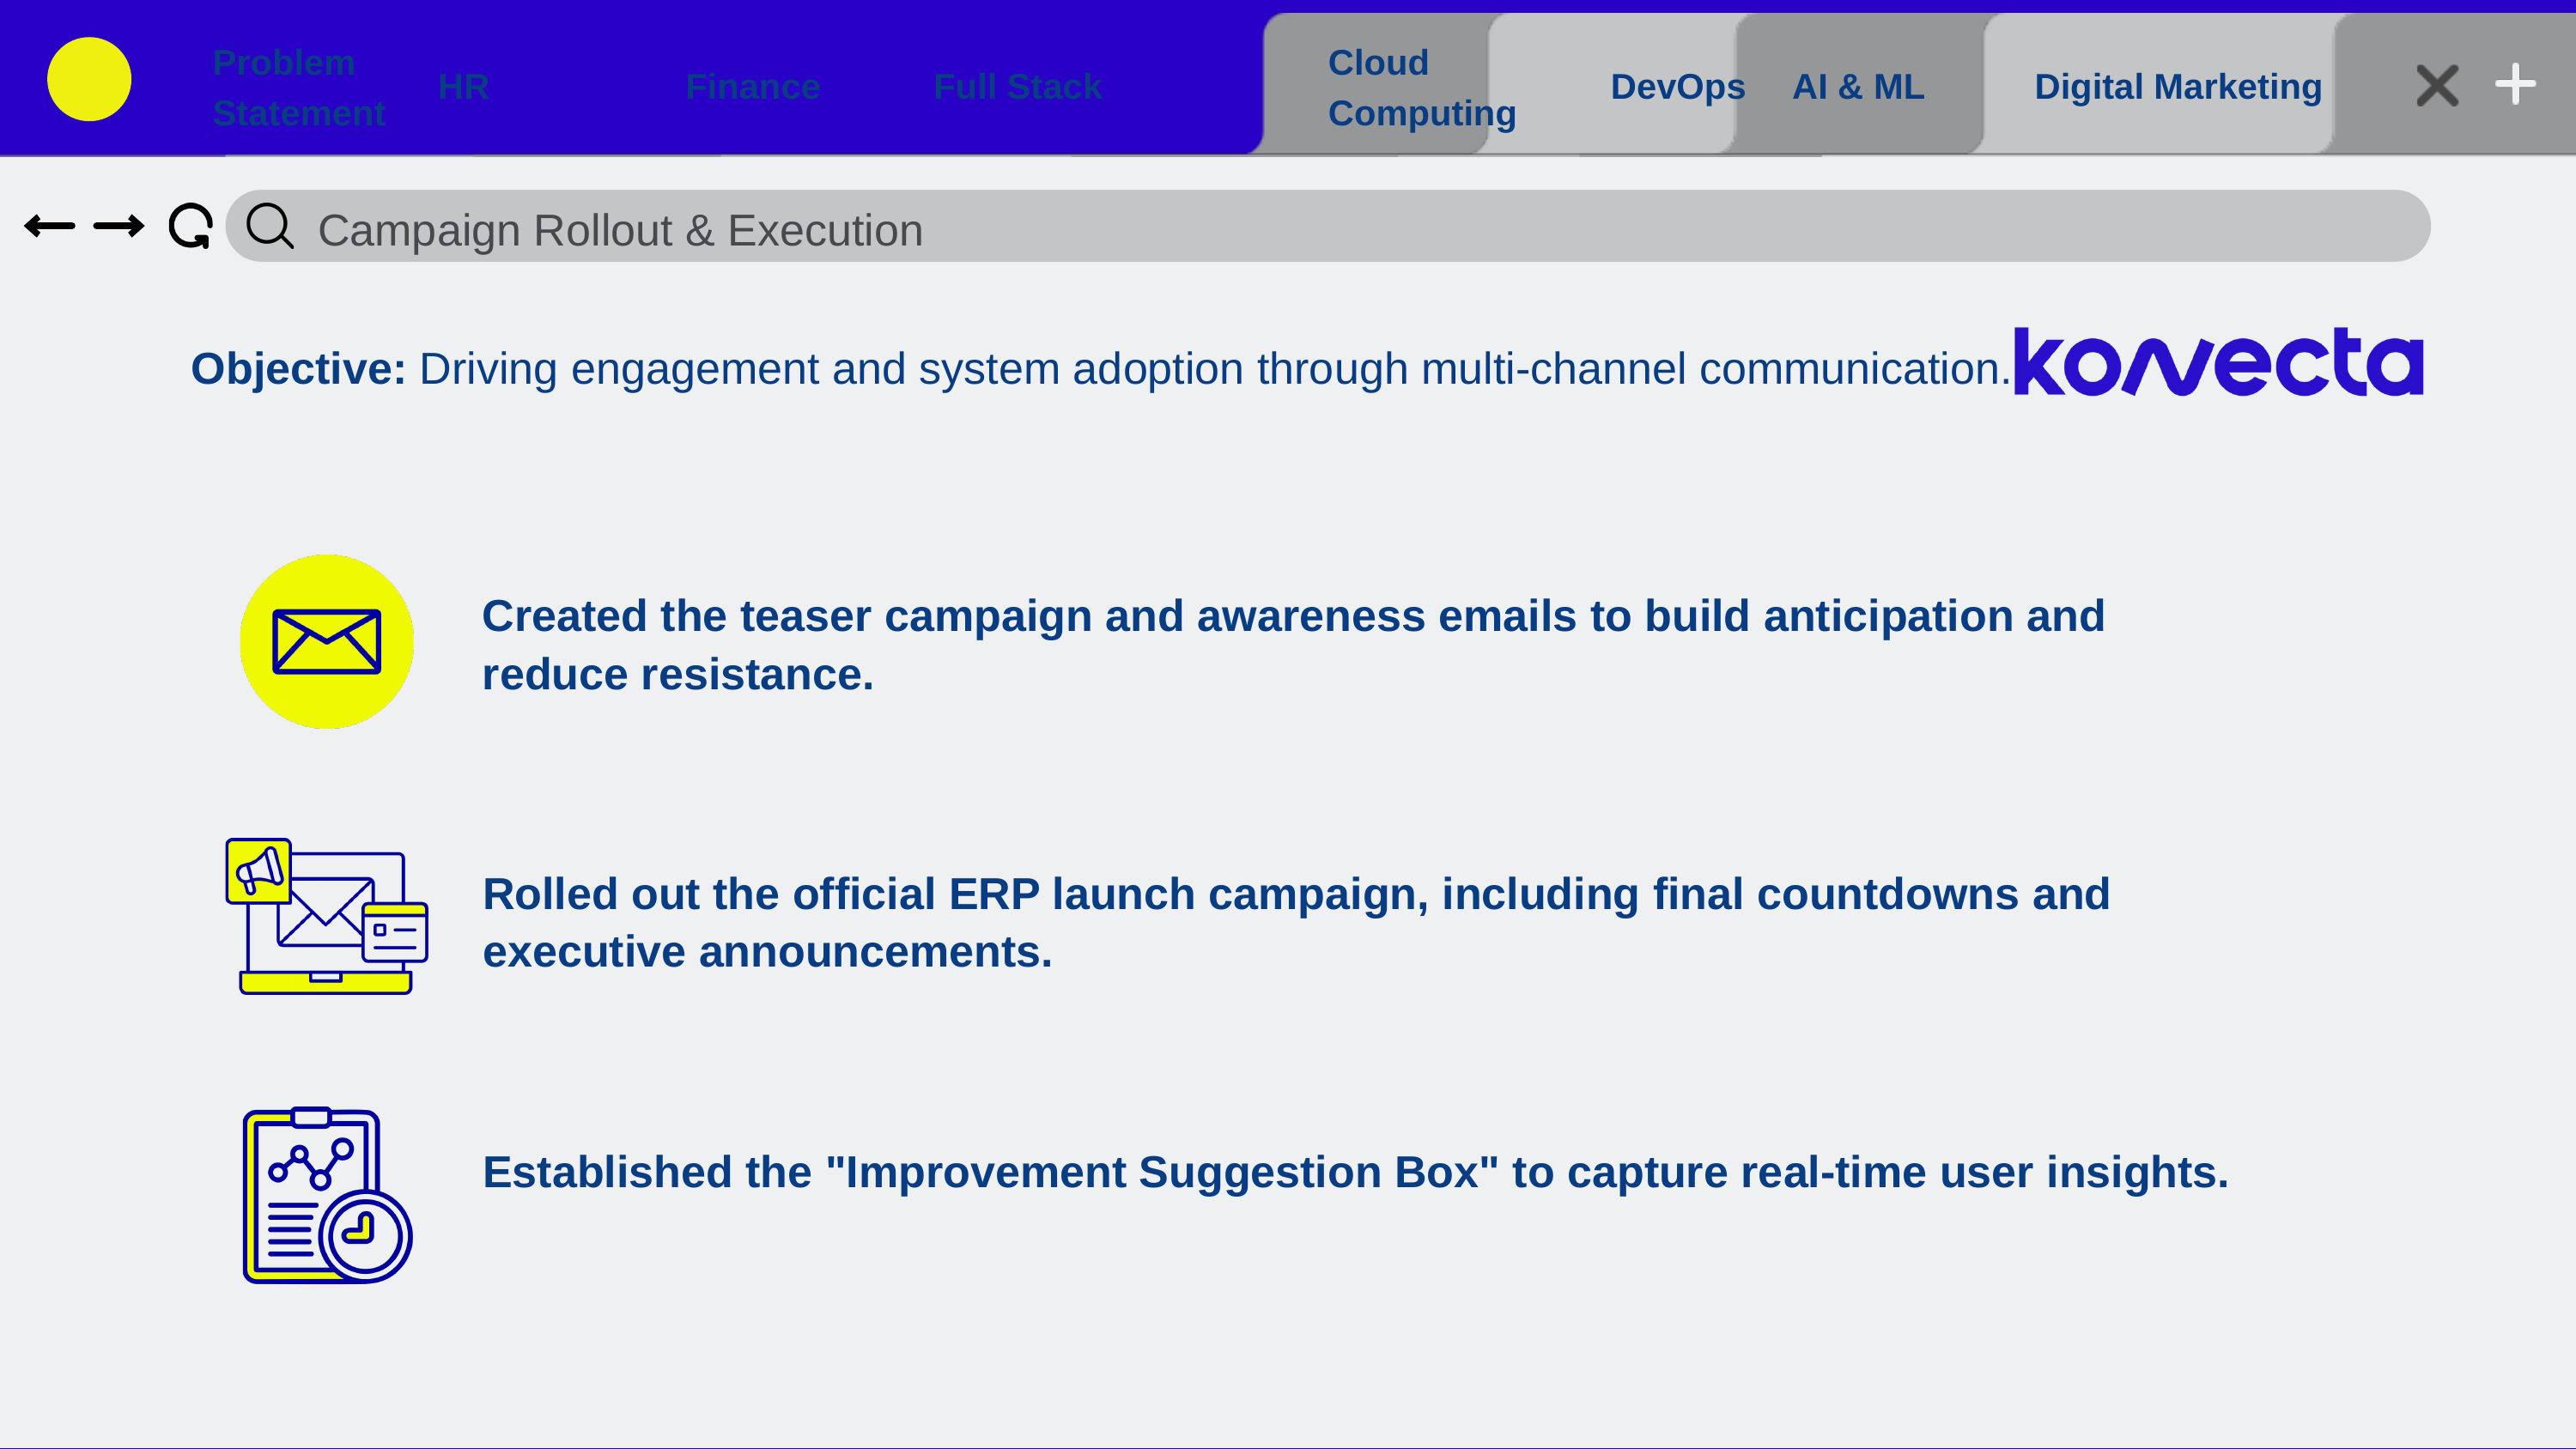

Problem Statement
Cloud Computing

HR
Finance
Full Stack
DevOps
AI & ML
Digital Marketing

Campaign Rollout & Execution

Objective: Driving engagement and system adoption through multi-channel communication.

Created the teaser campaign and awareness emails to build anticipation and reduce resistance.

Rolled out the official ERP launch campaign, including final countdowns and executive announcements.

Established the "Improvement Suggestion Box" to capture real-time user insights.